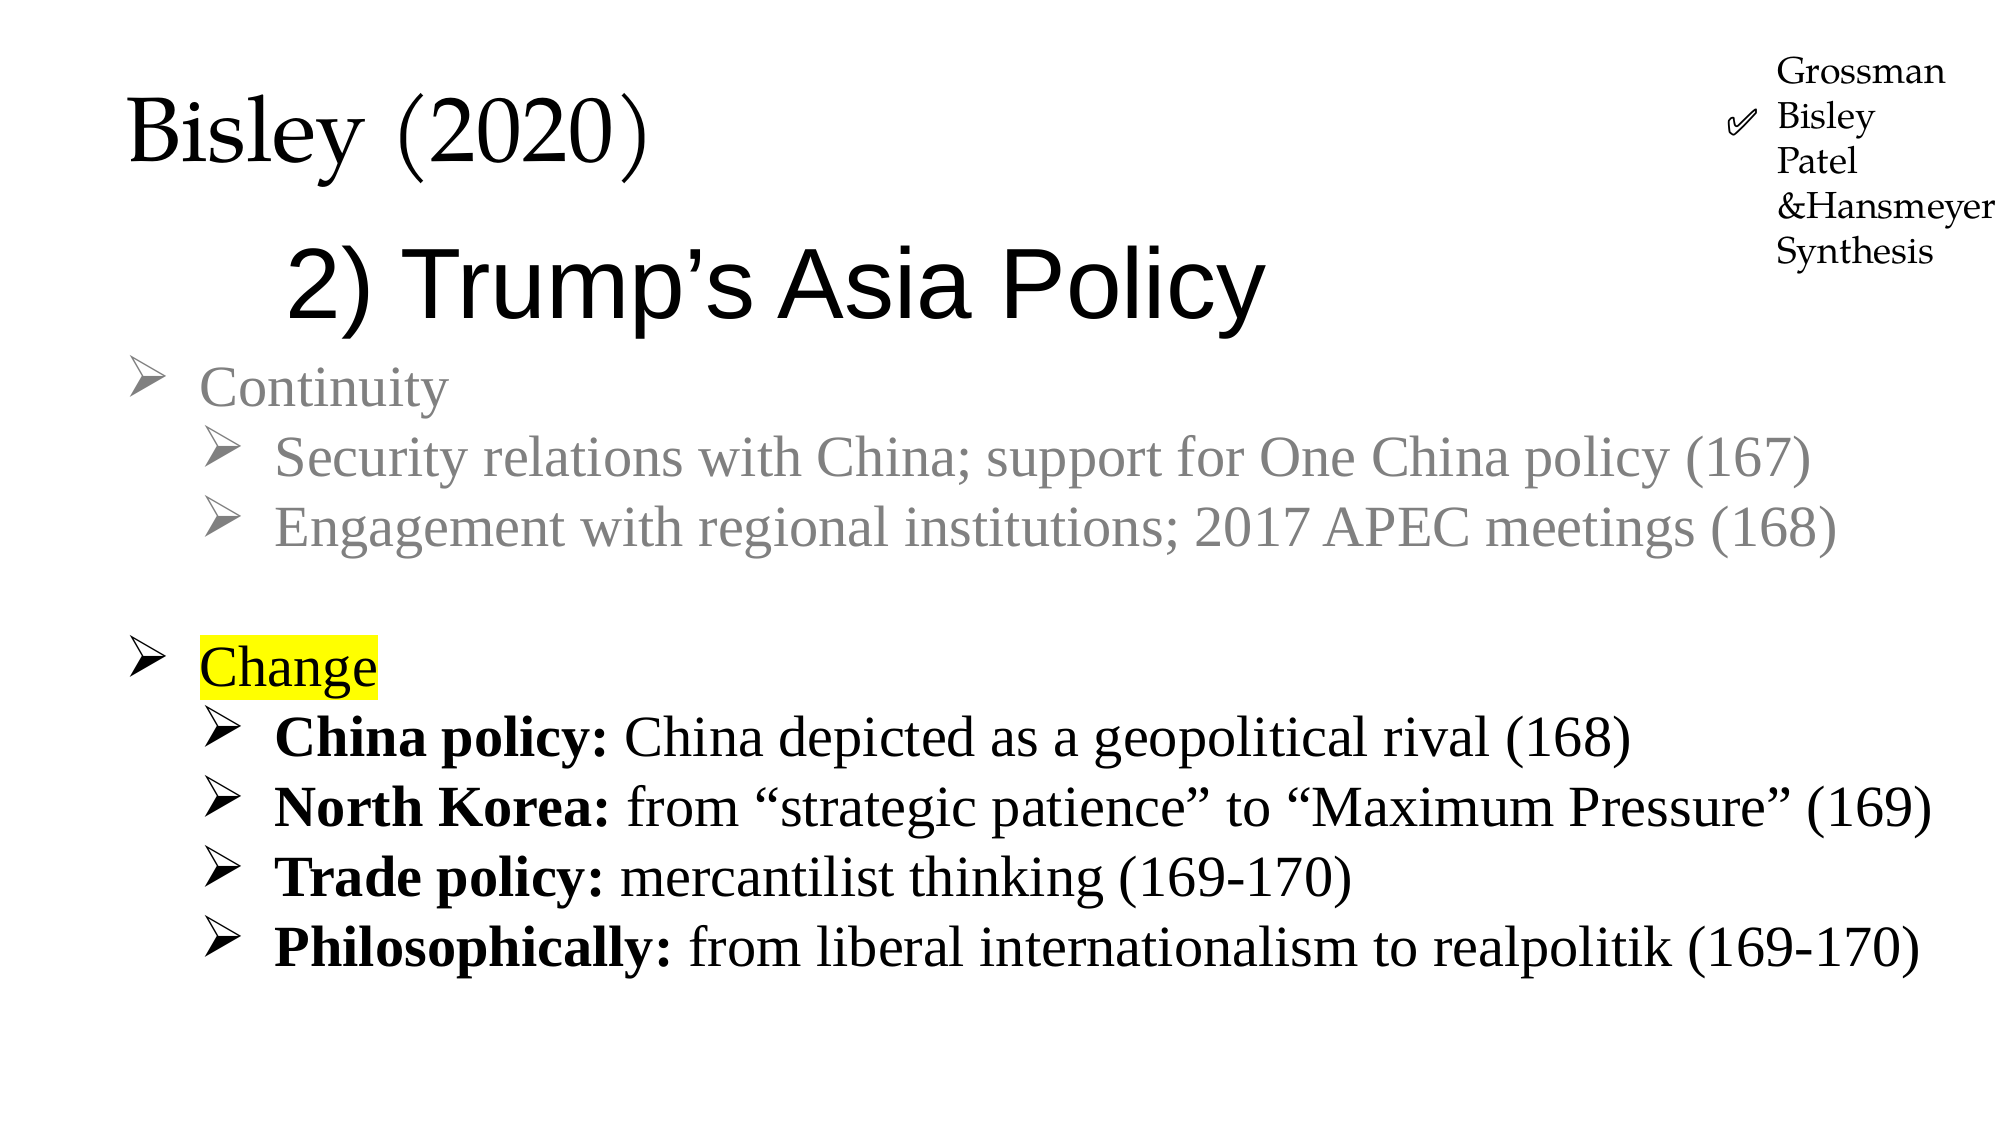

Bisley (2020)
Grossman
Bisley
Patel &Hansmeyer
Synthesis
✅
2) Trump’s Asia Policy
Continuity
Security relations with China; support for One China policy (167)
Engagement with regional institutions; 2017 APEC meetings (168)

Change
China policy: China depicted as a geopolitical rival (168)
North Korea: from “strategic patience” to “Maximum Pressure” (169)
Trade policy: mercantilist thinking (169-170)
Philosophically: from liberal internationalism to realpolitik (169-170)